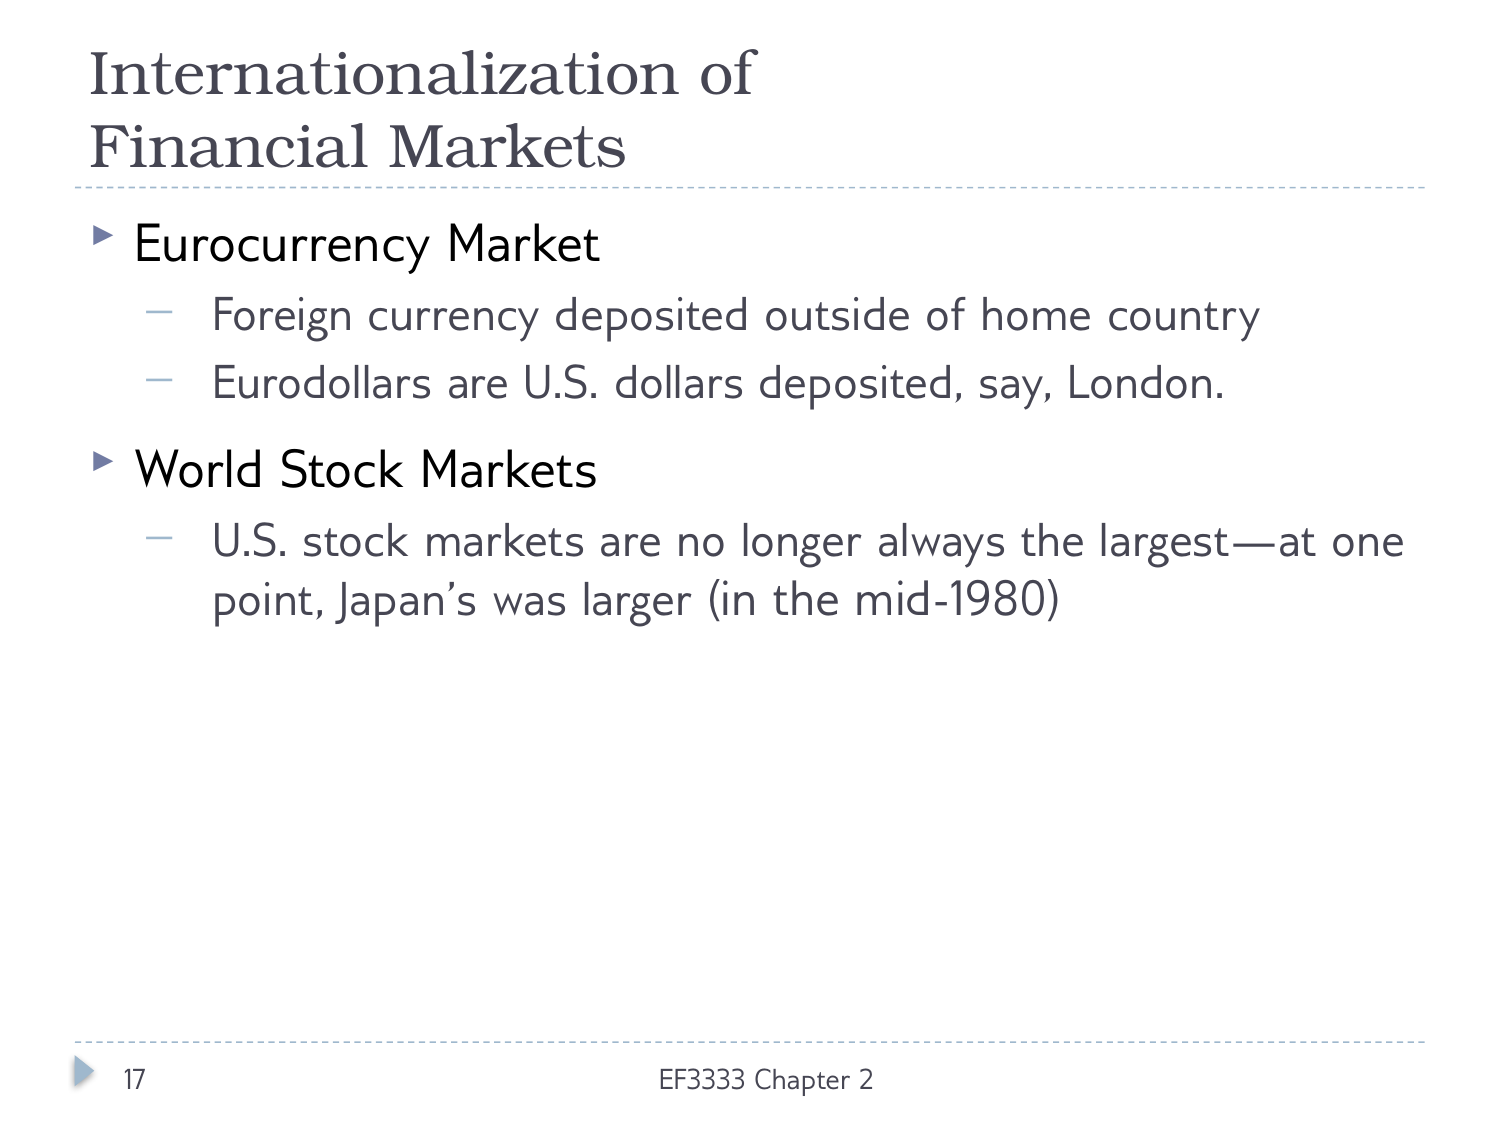

# Internationalization of Financial Markets
Eurocurrency Market
Foreign currency deposited outside of home country
Eurodollars are U.S. dollars deposited, say, London.
World Stock Markets
U.S. stock markets are no longer always the largest—at one point, Japan’s was larger (in the mid-1980)

17
EF3333 Chapter 2